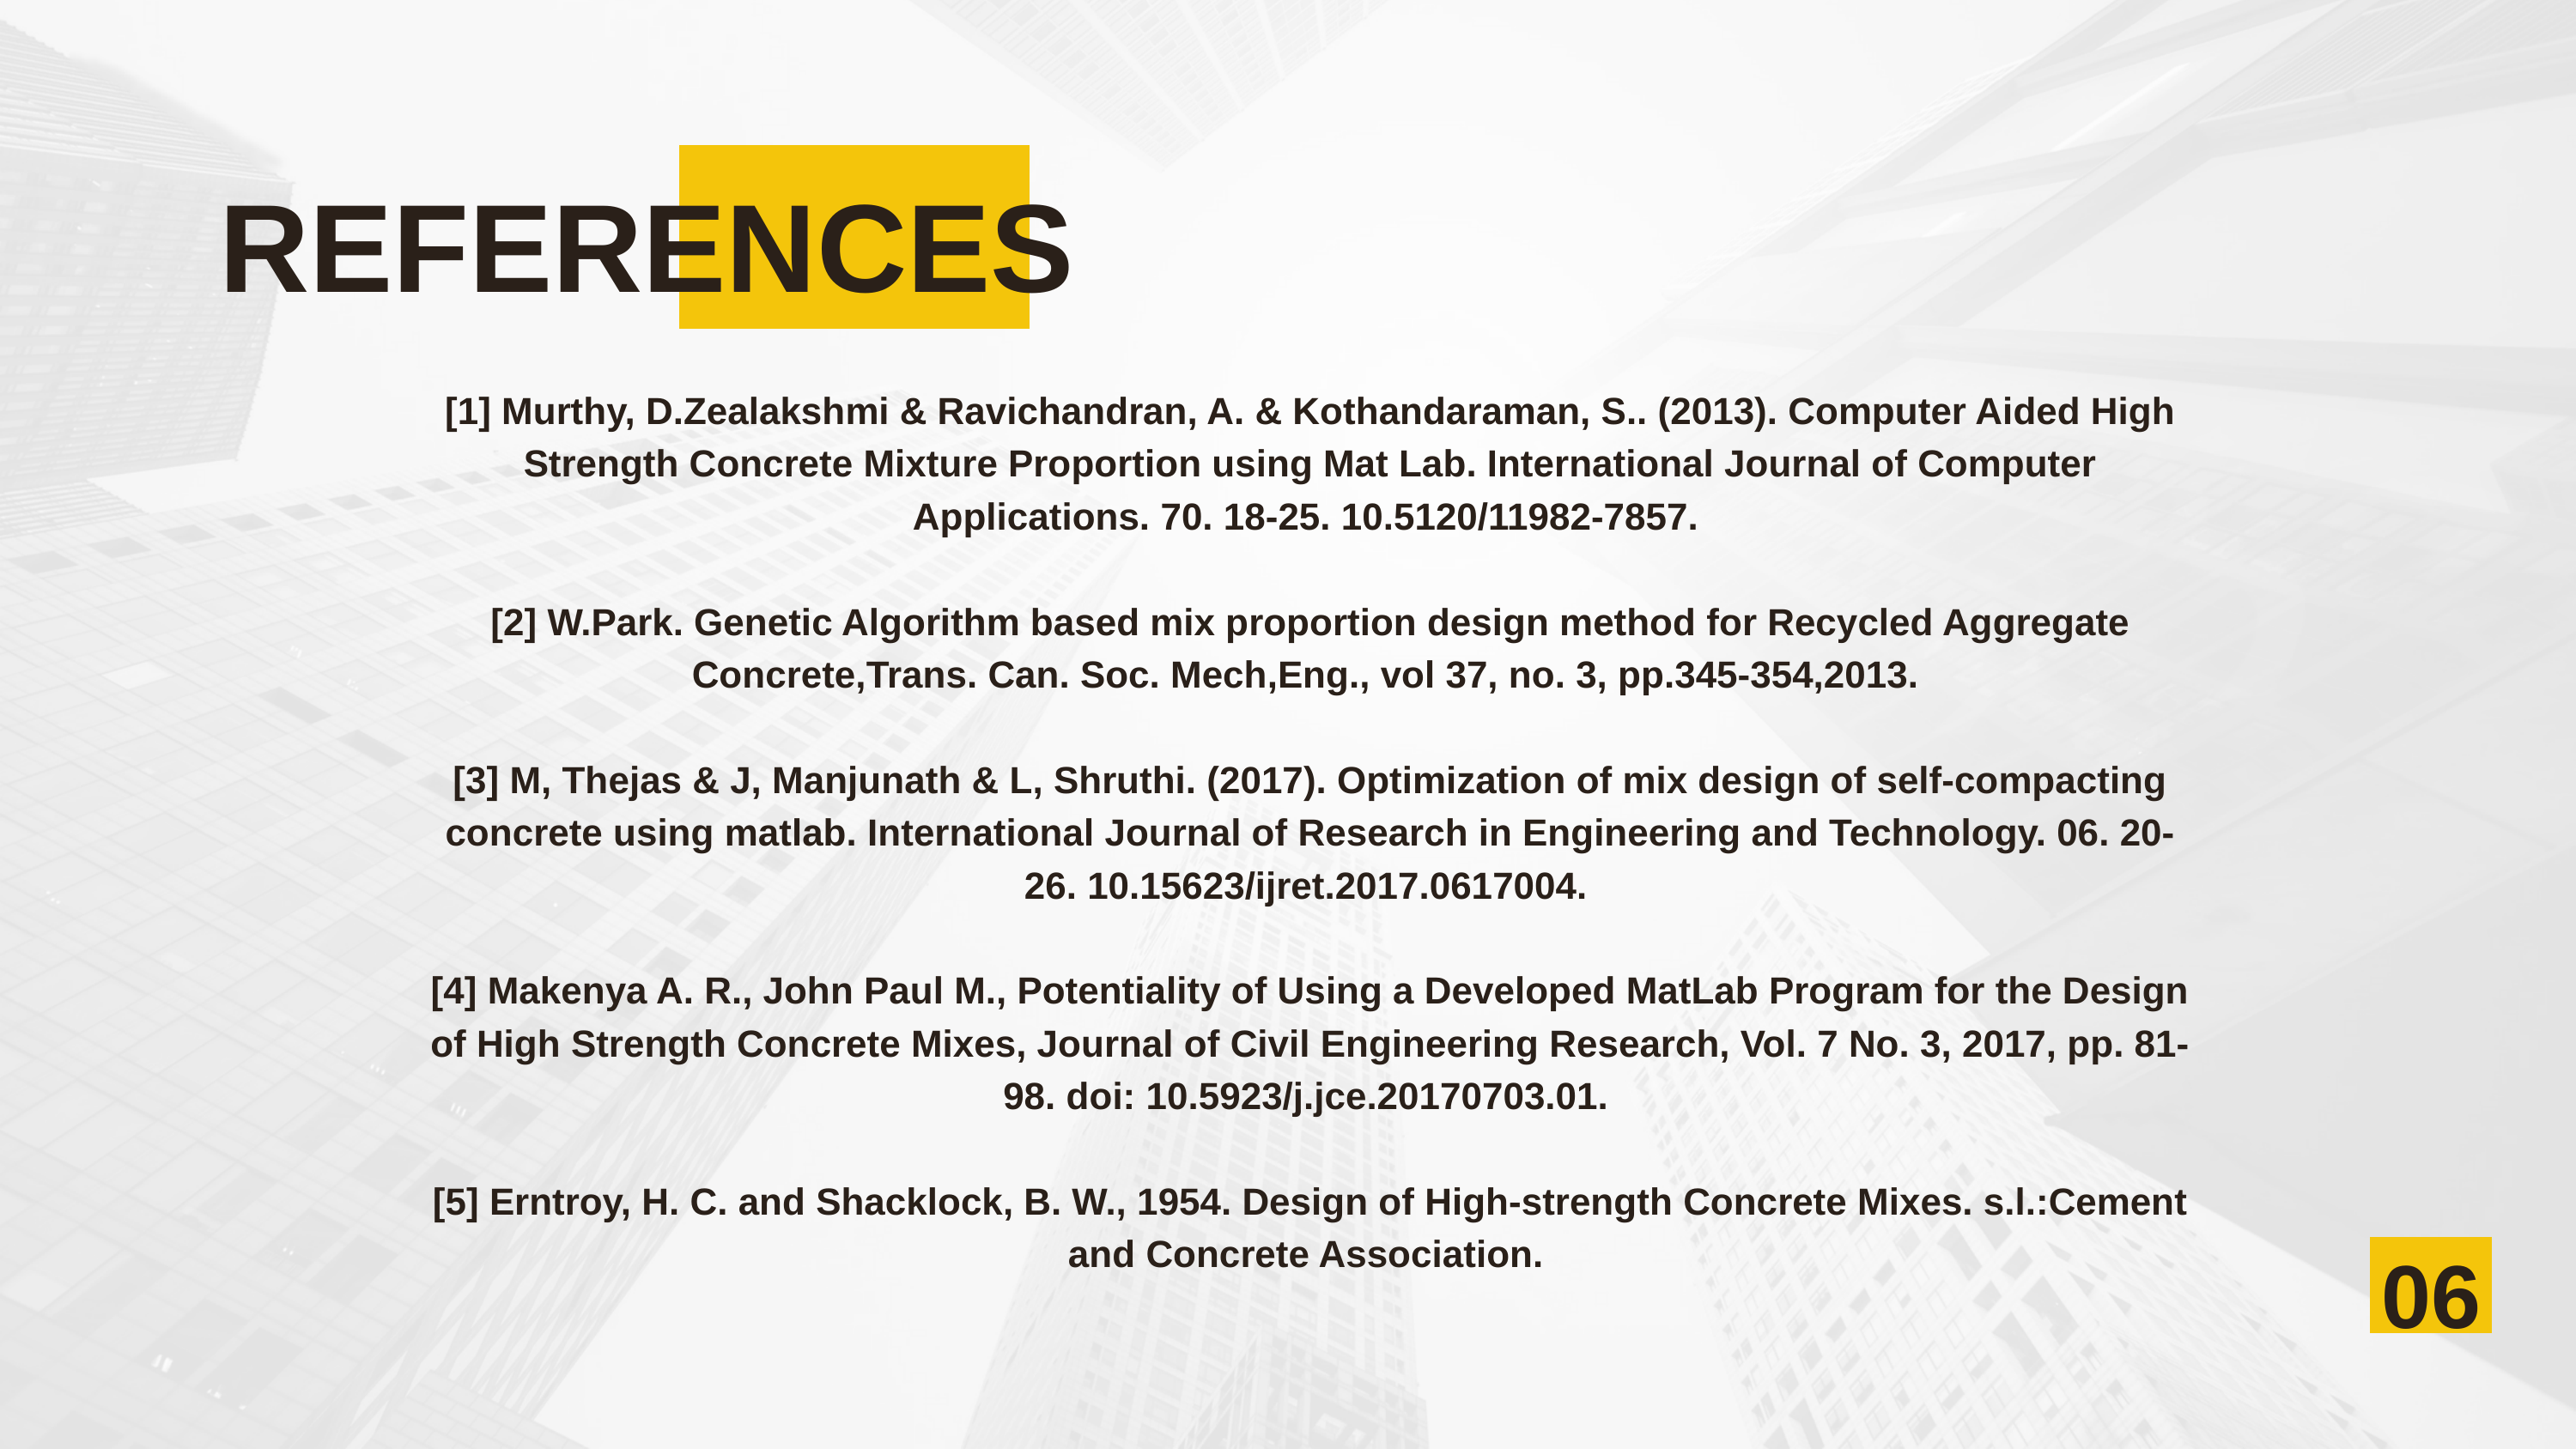

REFERENCES

[1] Murthy, D.Zealakshmi & Ravichandran, A. & Kothandaraman, S.. (2013). Computer Aided High Strength Concrete Mixture Proportion using Mat Lab. International Journal of Computer Applications. 70. 18-25. 10.5120/11982-7857.

[2] W.Park. Genetic Algorithm based mix proportion design method for Recycled Aggregate Concrete,Trans. Can. Soc. Mech,Eng., vol 37, no. 3, pp.345-354,2013.

[3] M, Thejas & J, Manjunath & L, Shruthi. (2017). Optimization of mix design of self-compacting concrete using matlab. International Journal of Research in Engineering and Technology. 06. 20-26. 10.15623/ijret.2017.0617004.

[4] Makenya A. R., John Paul M., Potentiality of Using a Developed MatLab Program for the Design of High Strength Concrete Mixes, Journal of Civil Engineering Research, Vol. 7 No. 3, 2017, pp. 81-98. doi: 10.5923/j.jce.20170703.01.

[5] Erntroy, H. C. and Shacklock, B. W., 1954. Design of High-strength Concrete Mixes. s.l.:Cement and Concrete Association.
06